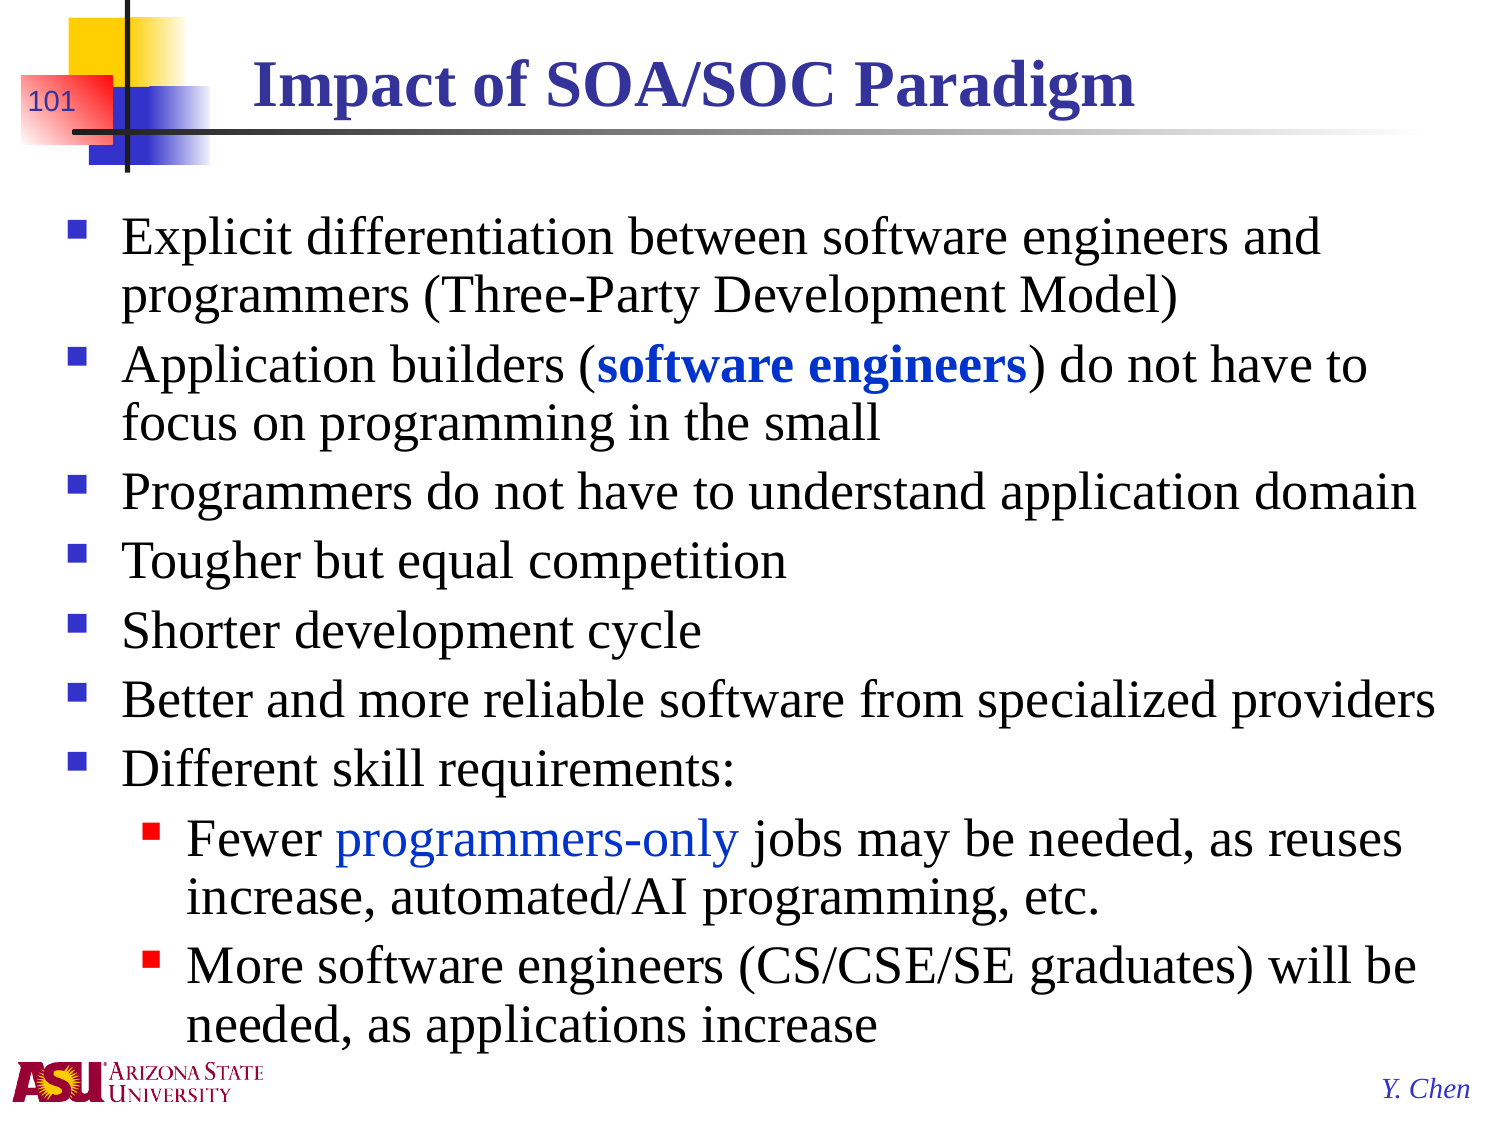

# Impact of SOA/SOC Paradigm
101
Explicit differentiation between software engineers and programmers (Three-Party Development Model)
Application builders (software engineers) do not have to focus on programming in the small
Programmers do not have to understand application domain
Tougher but equal competition
Shorter development cycle
Better and more reliable software from specialized providers
Different skill requirements:
Fewer programmers-only jobs may be needed, as reuses increase, automated/AI programming, etc.
More software engineers (CS/CSE/SE graduates) will be needed, as applications increase